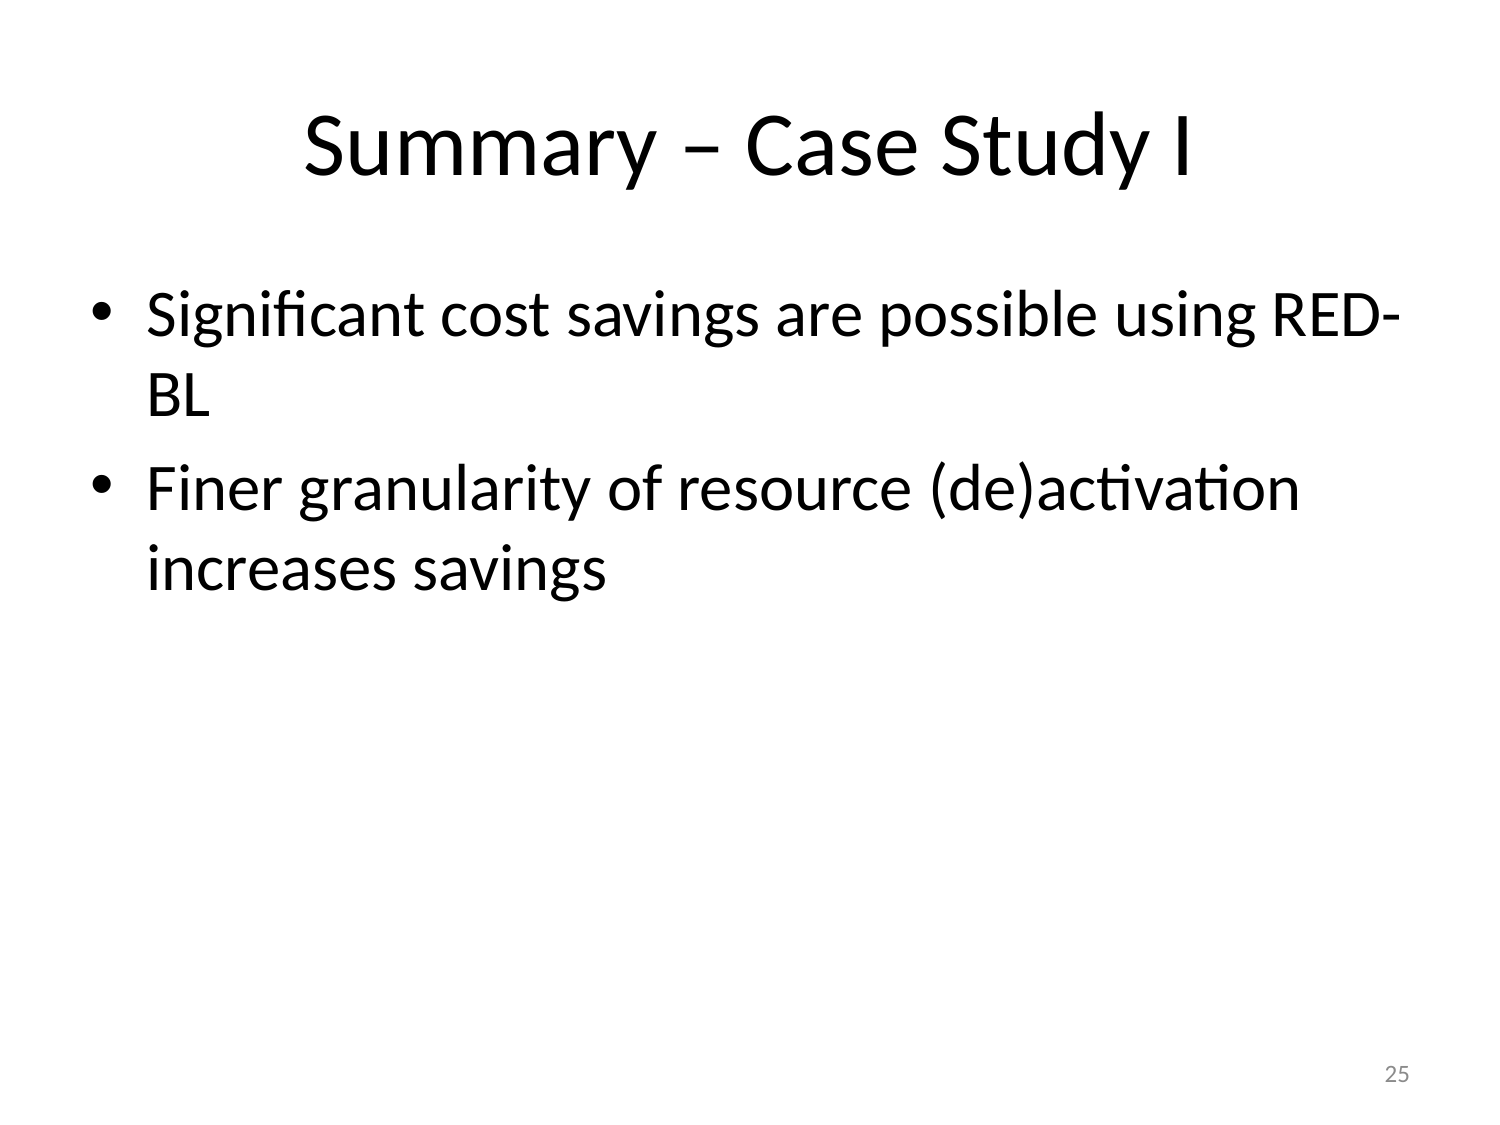

# Summary – Case Study I
Significant cost savings are possible using RED-BL
Finer granularity of resource (de)activation increases savings

25